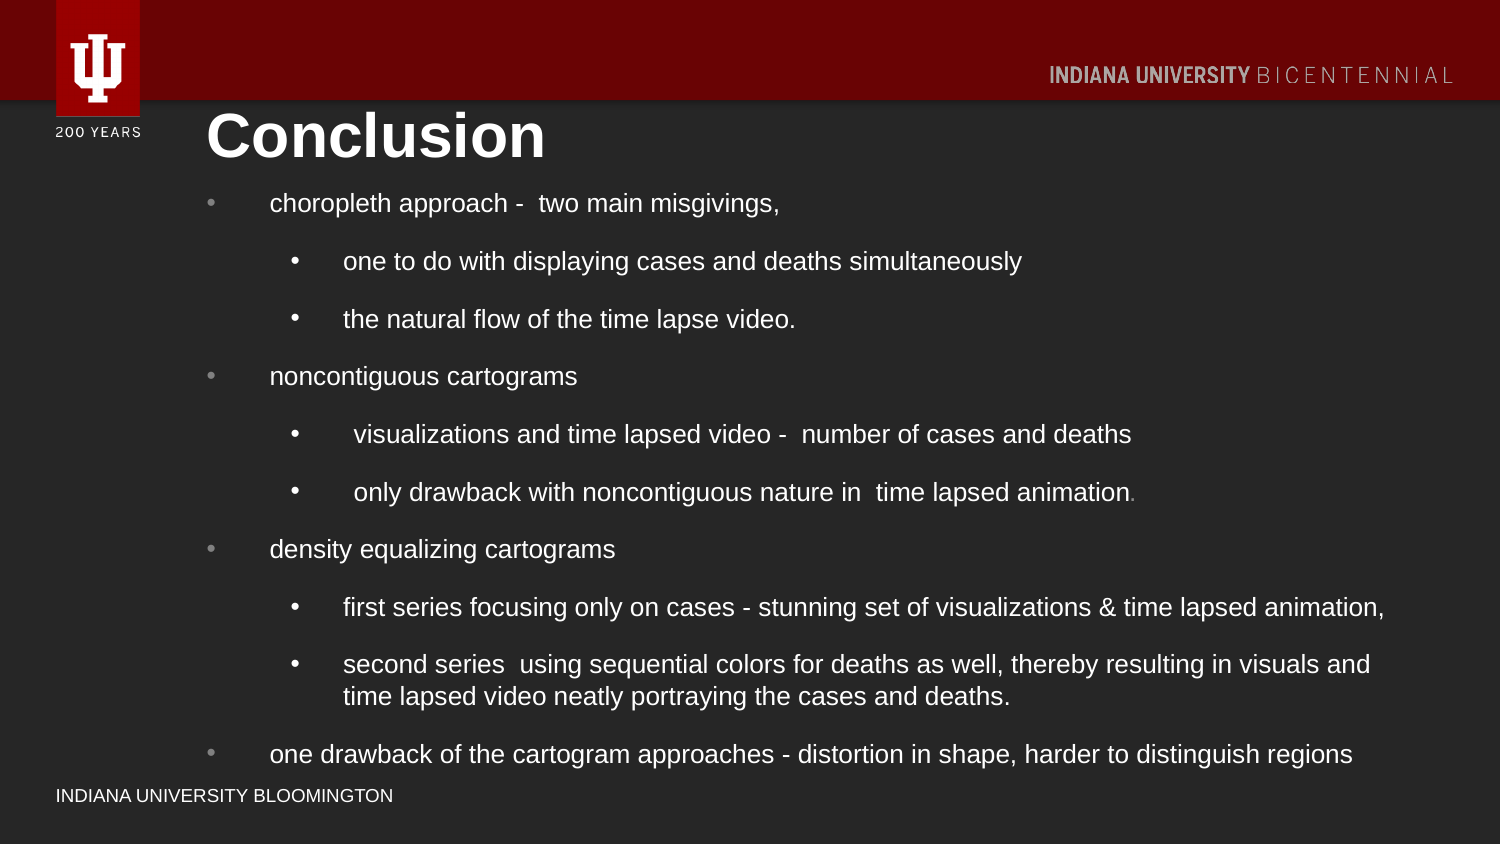

# Conclusion
choropleth approach -  two main misgivings,
one to do with displaying cases and deaths simultaneously
the natural flow of the time lapse video.
noncontiguous cartograms
visualizations and time lapsed video -  number of cases and deaths
only drawback with noncontiguous nature in  time lapsed animation.
density equalizing cartograms
first series focusing only on cases - stunning set of visualizations & time lapsed animation,
second series  using sequential colors for deaths as well, thereby resulting in visuals and time lapsed video neatly portraying the cases and deaths.
one drawback of the cartogram approaches - distortion in shape, harder to distinguish regions